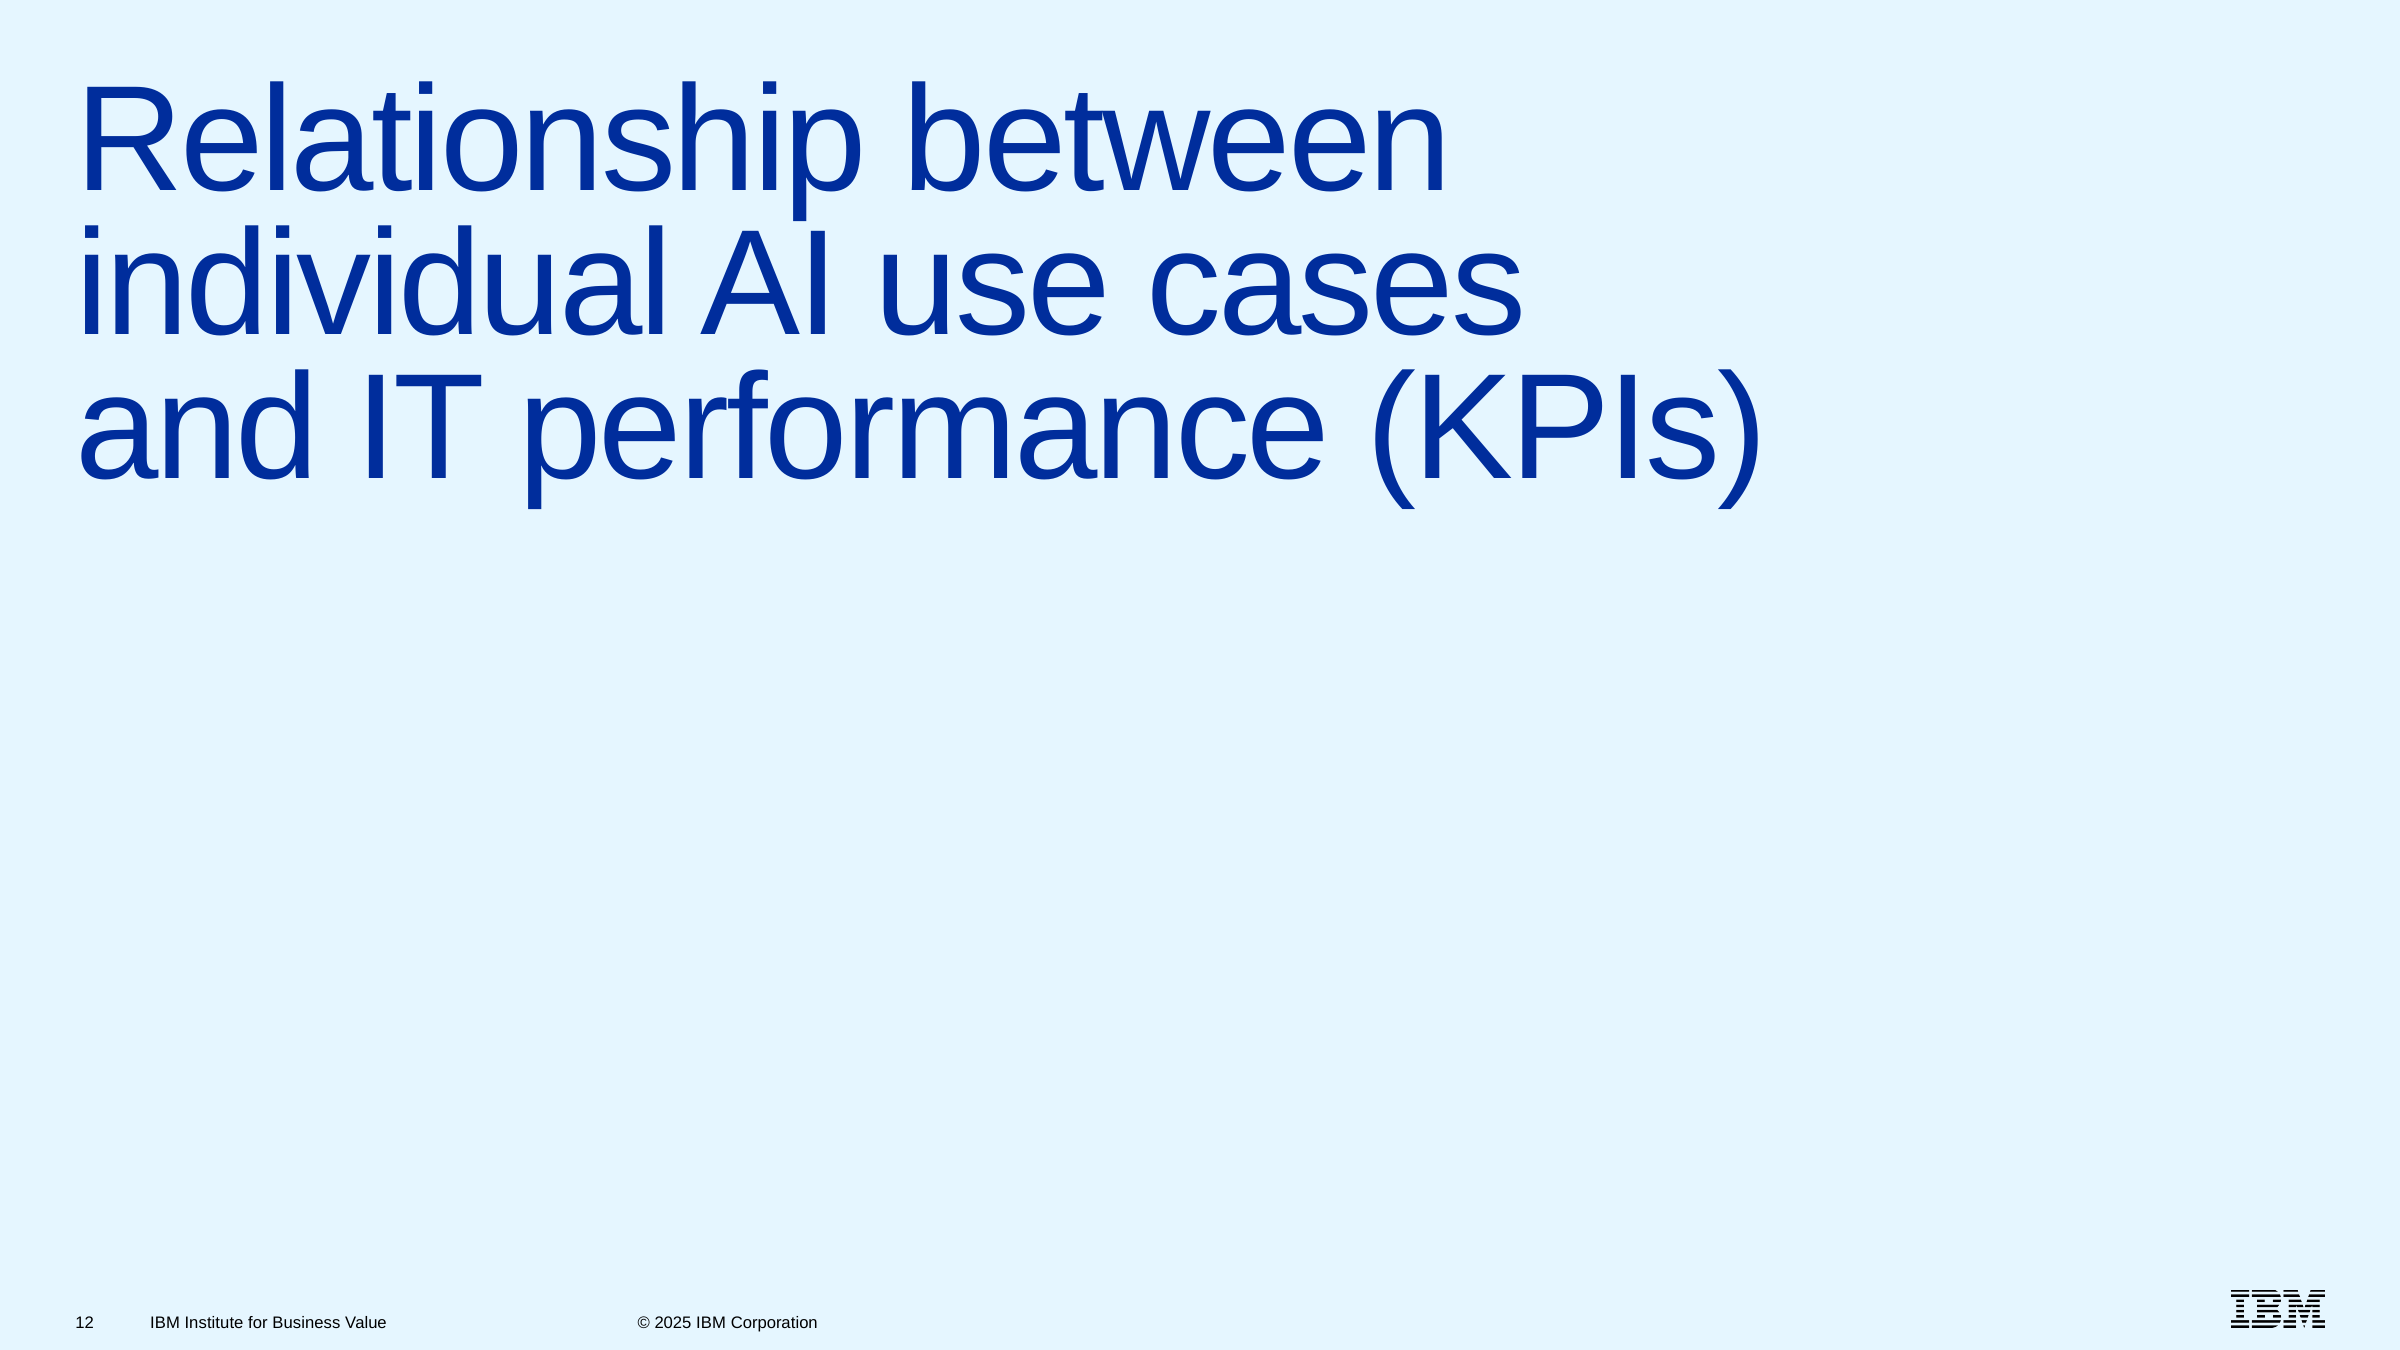

# Relationship between individual AI use cases and IT performance (KPIs)